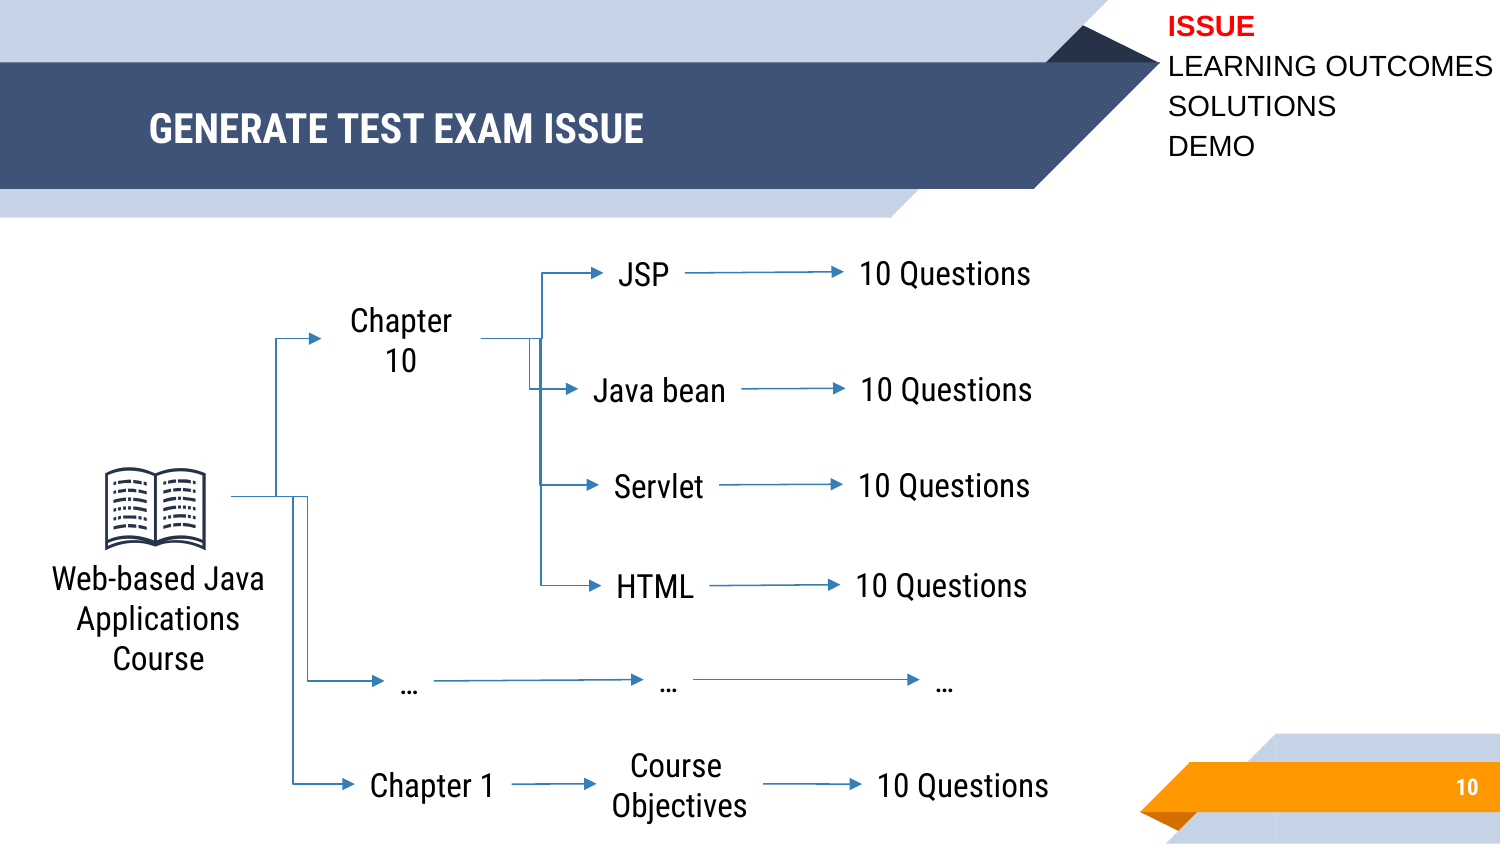

ISSUE
LEARNING OUTCOMES
SOLUTIONS
DEMO
# GENERATE TEST EXAM ISSUE
10 Questions
JSP
Chapter 10
10 Questions
Java bean
📖
10 Questions
Servlet
Web-based Java Applications Course
10 Questions
HTML
…
…
…
Course
Objectives
10 Questions
Chapter 1
10